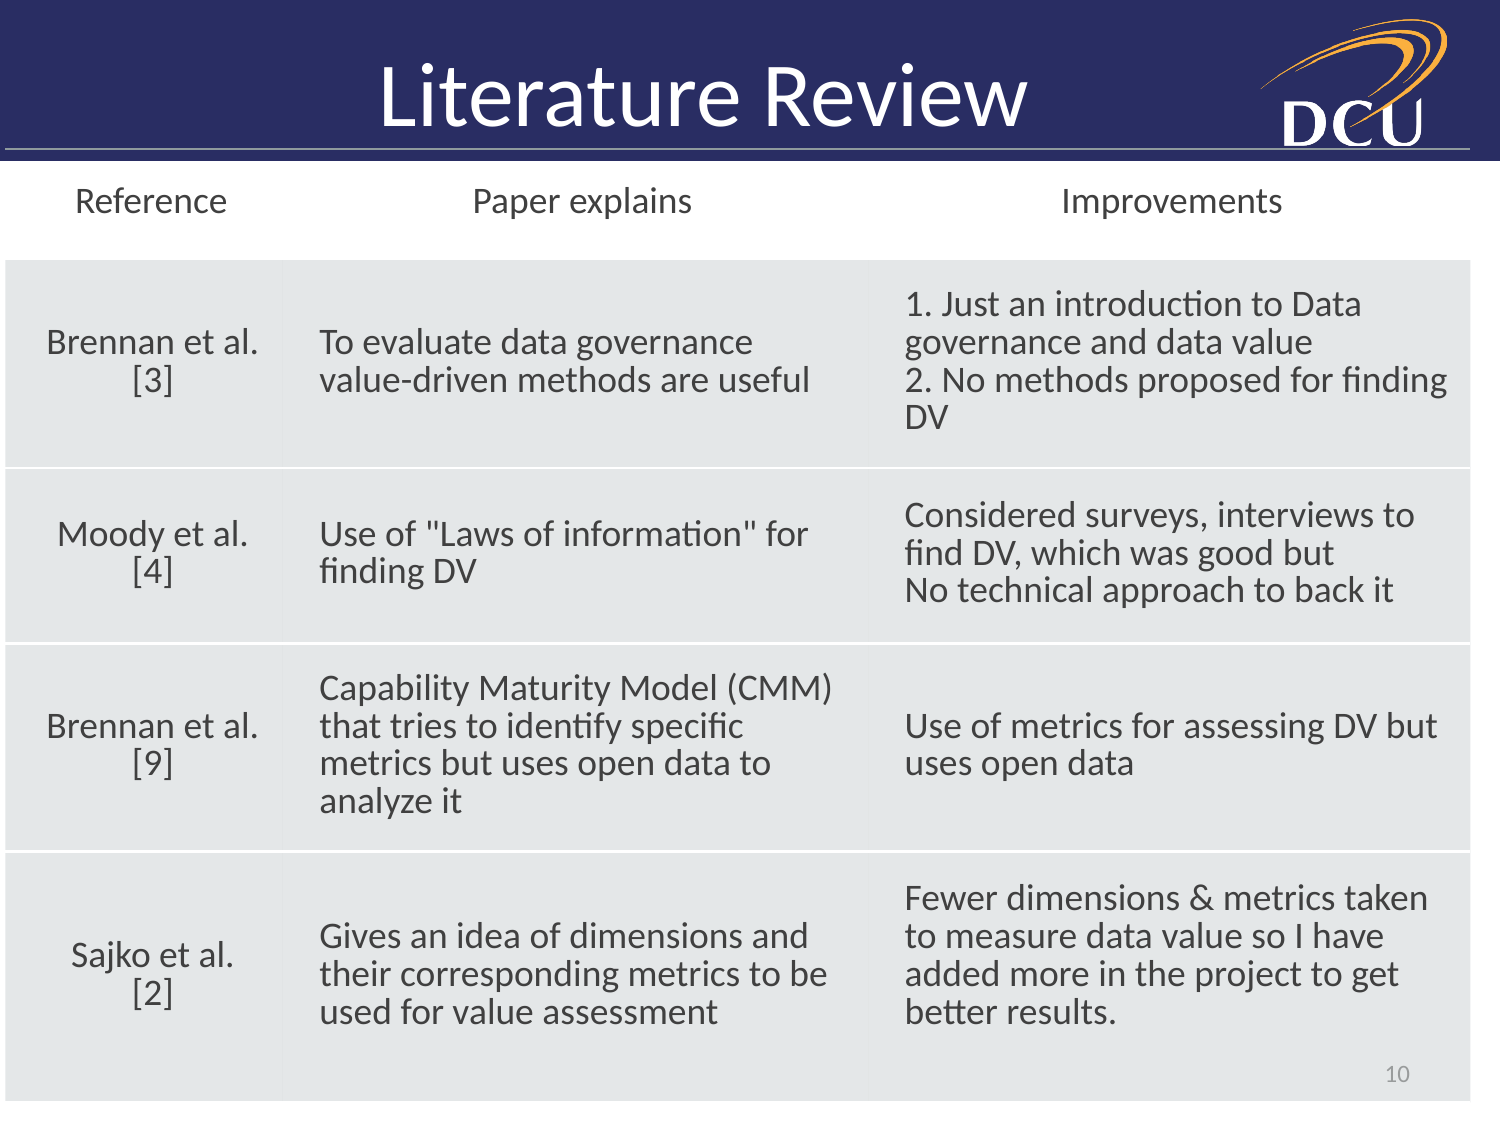

# Literature Review
| Reference | Paper explains | Improvements |
| --- | --- | --- |
| Brennan et al. [3] | To evaluate data governance value-driven methods are useful | 1. Just an introduction to Data governance and data value 2. No methods proposed for finding DV |
| Moody et al. [4] | Use of "Laws of information" for finding DV | Considered surveys, interviews to find DV, which was good but No technical approach to back it |
| Brennan et al. [9] | Capability Maturity Model (CMM) that tries to identify specific metrics but uses open data to analyze it | Use of metrics for assessing DV but uses open data |
| Sajko et al. [2] | Gives an idea of dimensions and their corresponding metrics to be used for value assessment | Fewer dimensions & metrics taken to measure data value so I have added more in the project to get better results. |
10